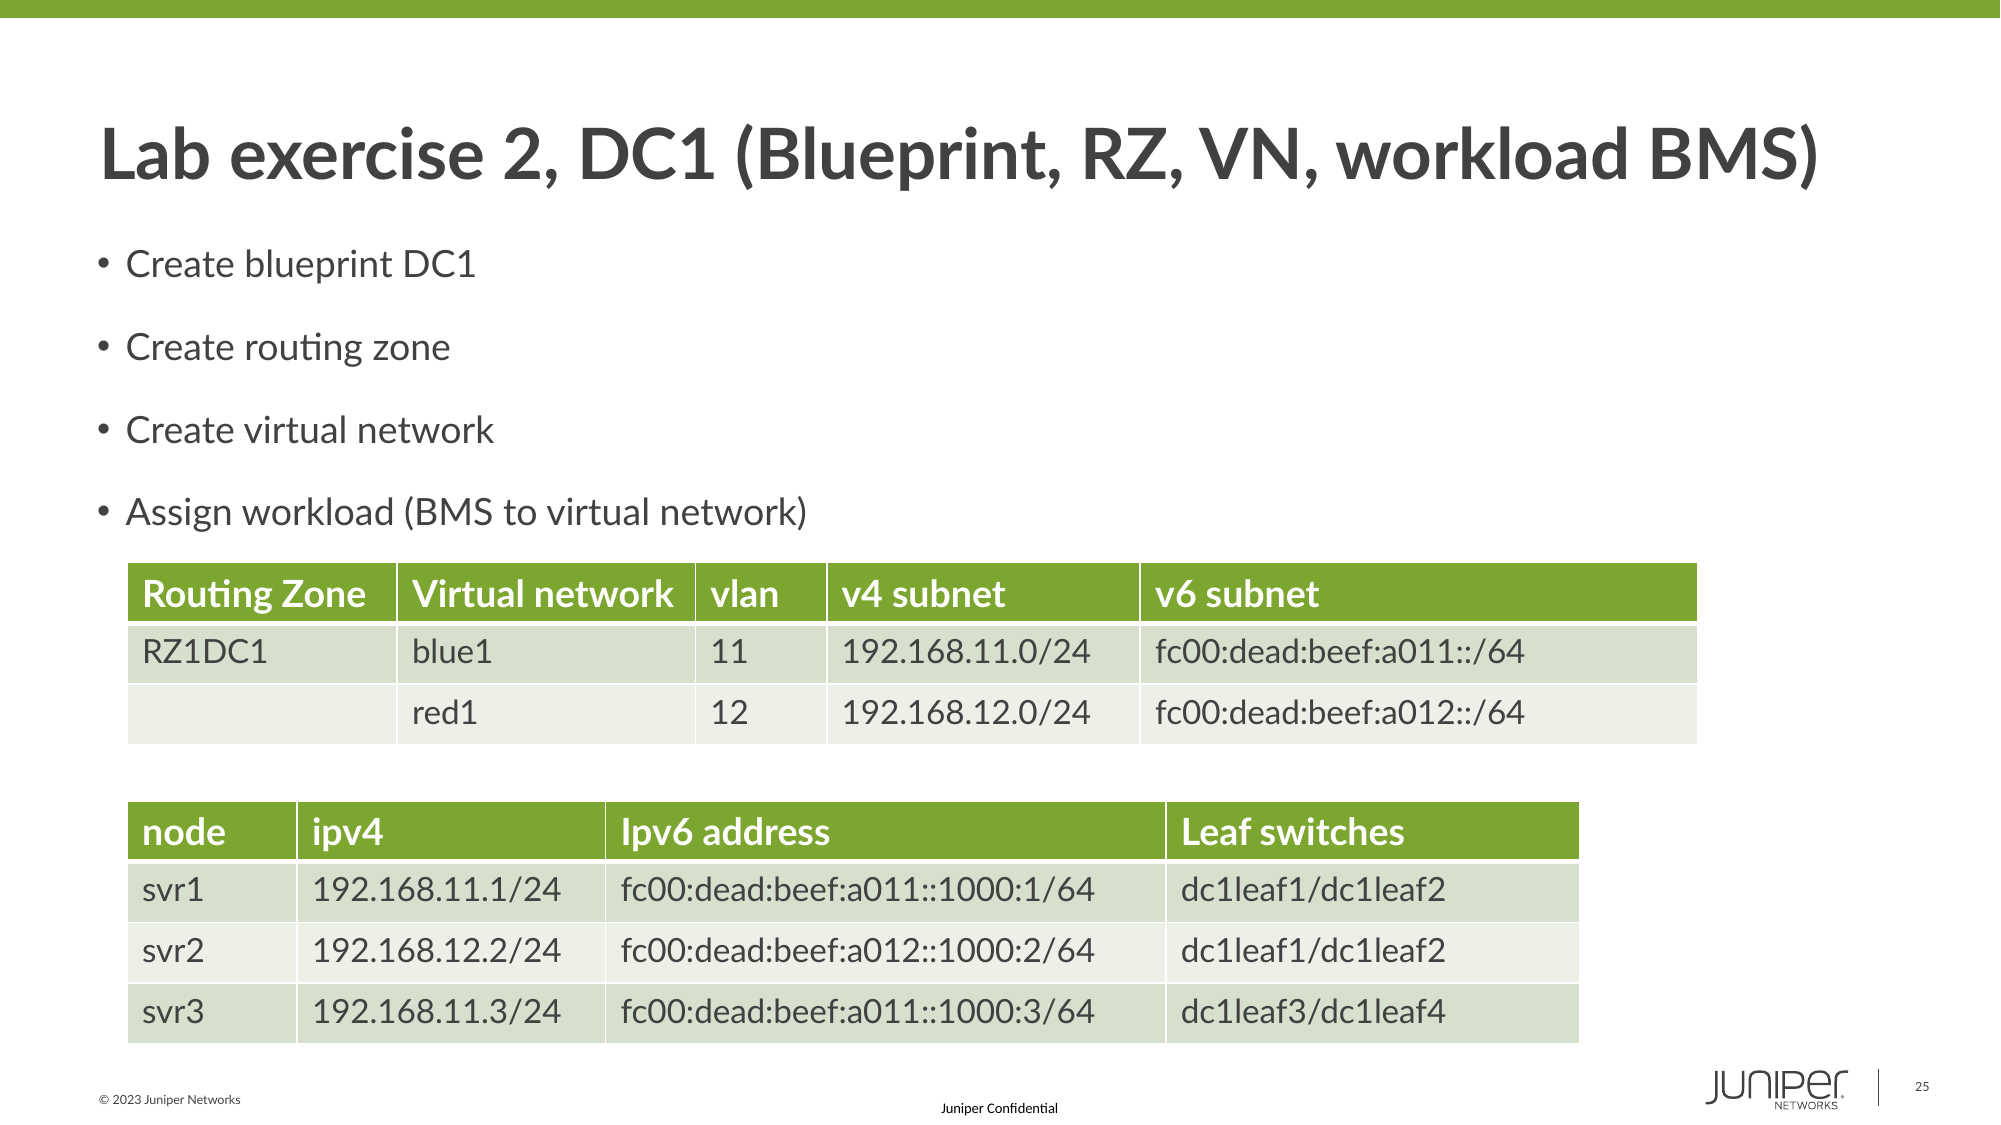

# Lab exercise 2, DC1 (Blueprint, RZ, VN, workload BMS)
Create blueprint DC1
Create routing zone
Create virtual network
Assign workload (BMS to virtual network)
| Routing Zone | Virtual network | vlan | v4 subnet | v6 subnet |
| --- | --- | --- | --- | --- |
| RZ1DC1 | blue1 | 11 | 192.168.11.0/24 | fc00:dead:beef:a011::/64 |
|  | red1 | 12 | 192.168.12.0/24 | fc00:dead:beef:a012::/64 |
| node | ipv4 | Ipv6 address | Leaf switches |
| --- | --- | --- | --- |
| svr1 | 192.168.11.1/24 | fc00:dead:beef:a011::1000:1/64 | dc1leaf1/dc1leaf2 |
| svr2 | 192.168.12.2/24 | fc00:dead:beef:a012::1000:2/64 | dc1leaf1/dc1leaf2 |
| svr3 | 192.168.11.3/24 | fc00:dead:beef:a011::1000:3/64 | dc1leaf3/dc1leaf4 |